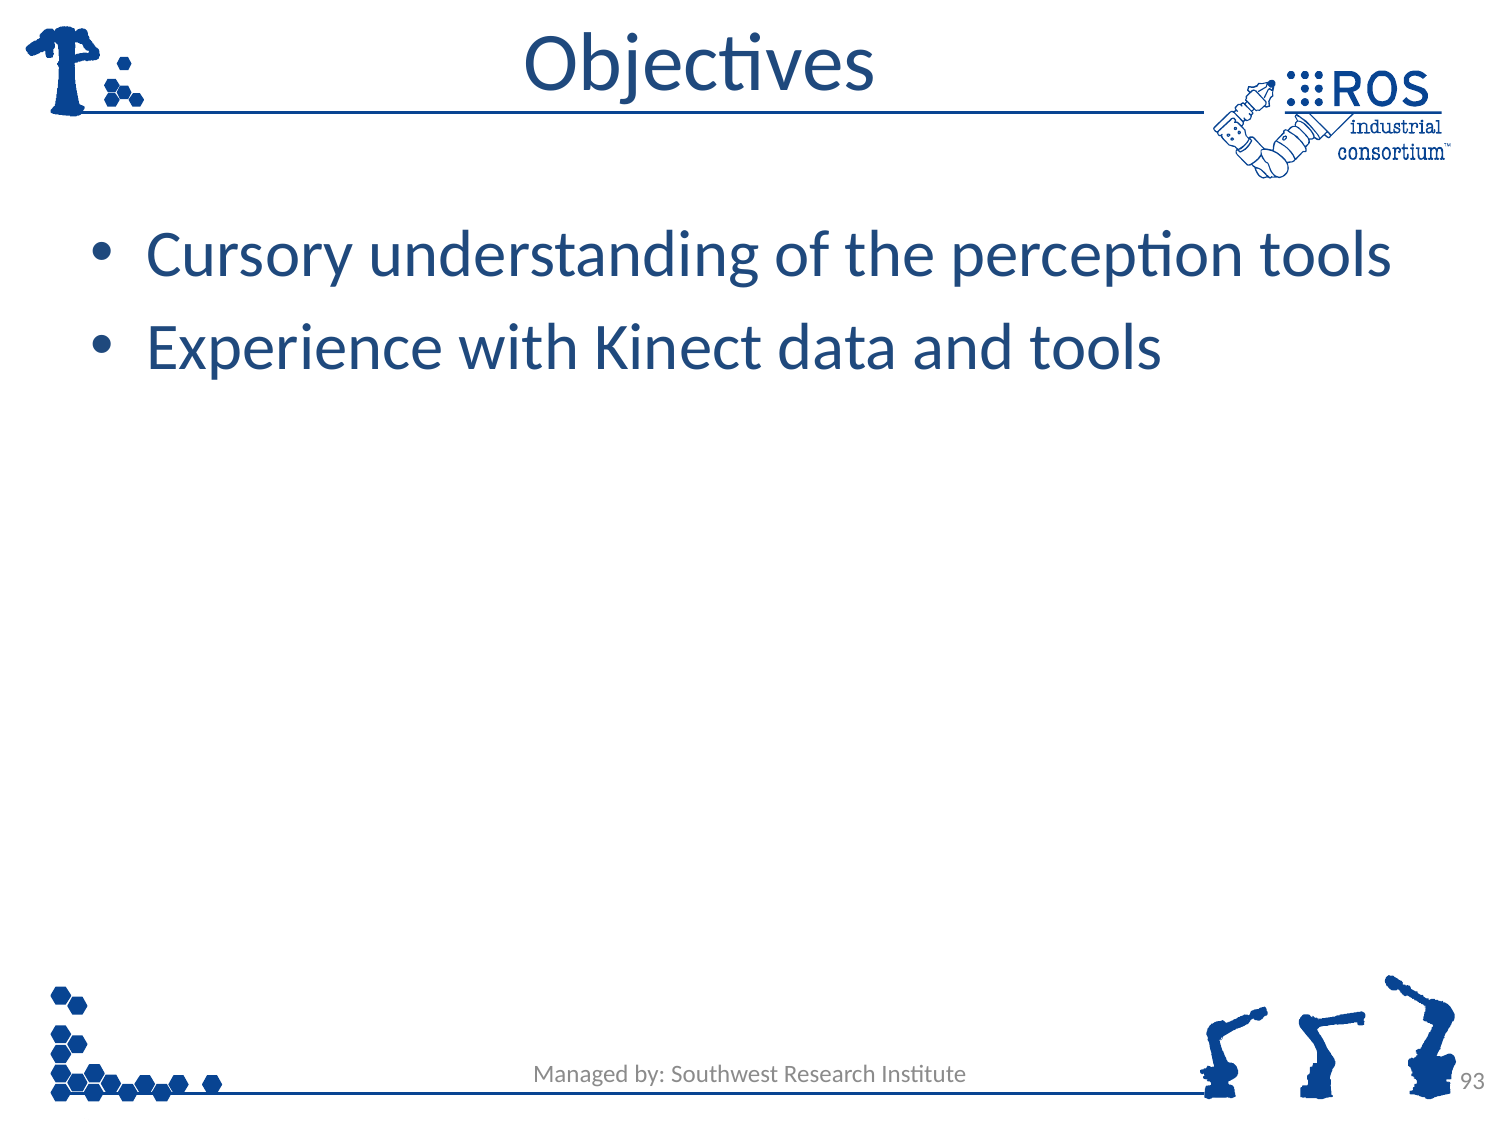

# Objectives
Cursory understanding of the perception tools
Experience with Kinect data and tools

Managed by: Southwest Research Institute
93